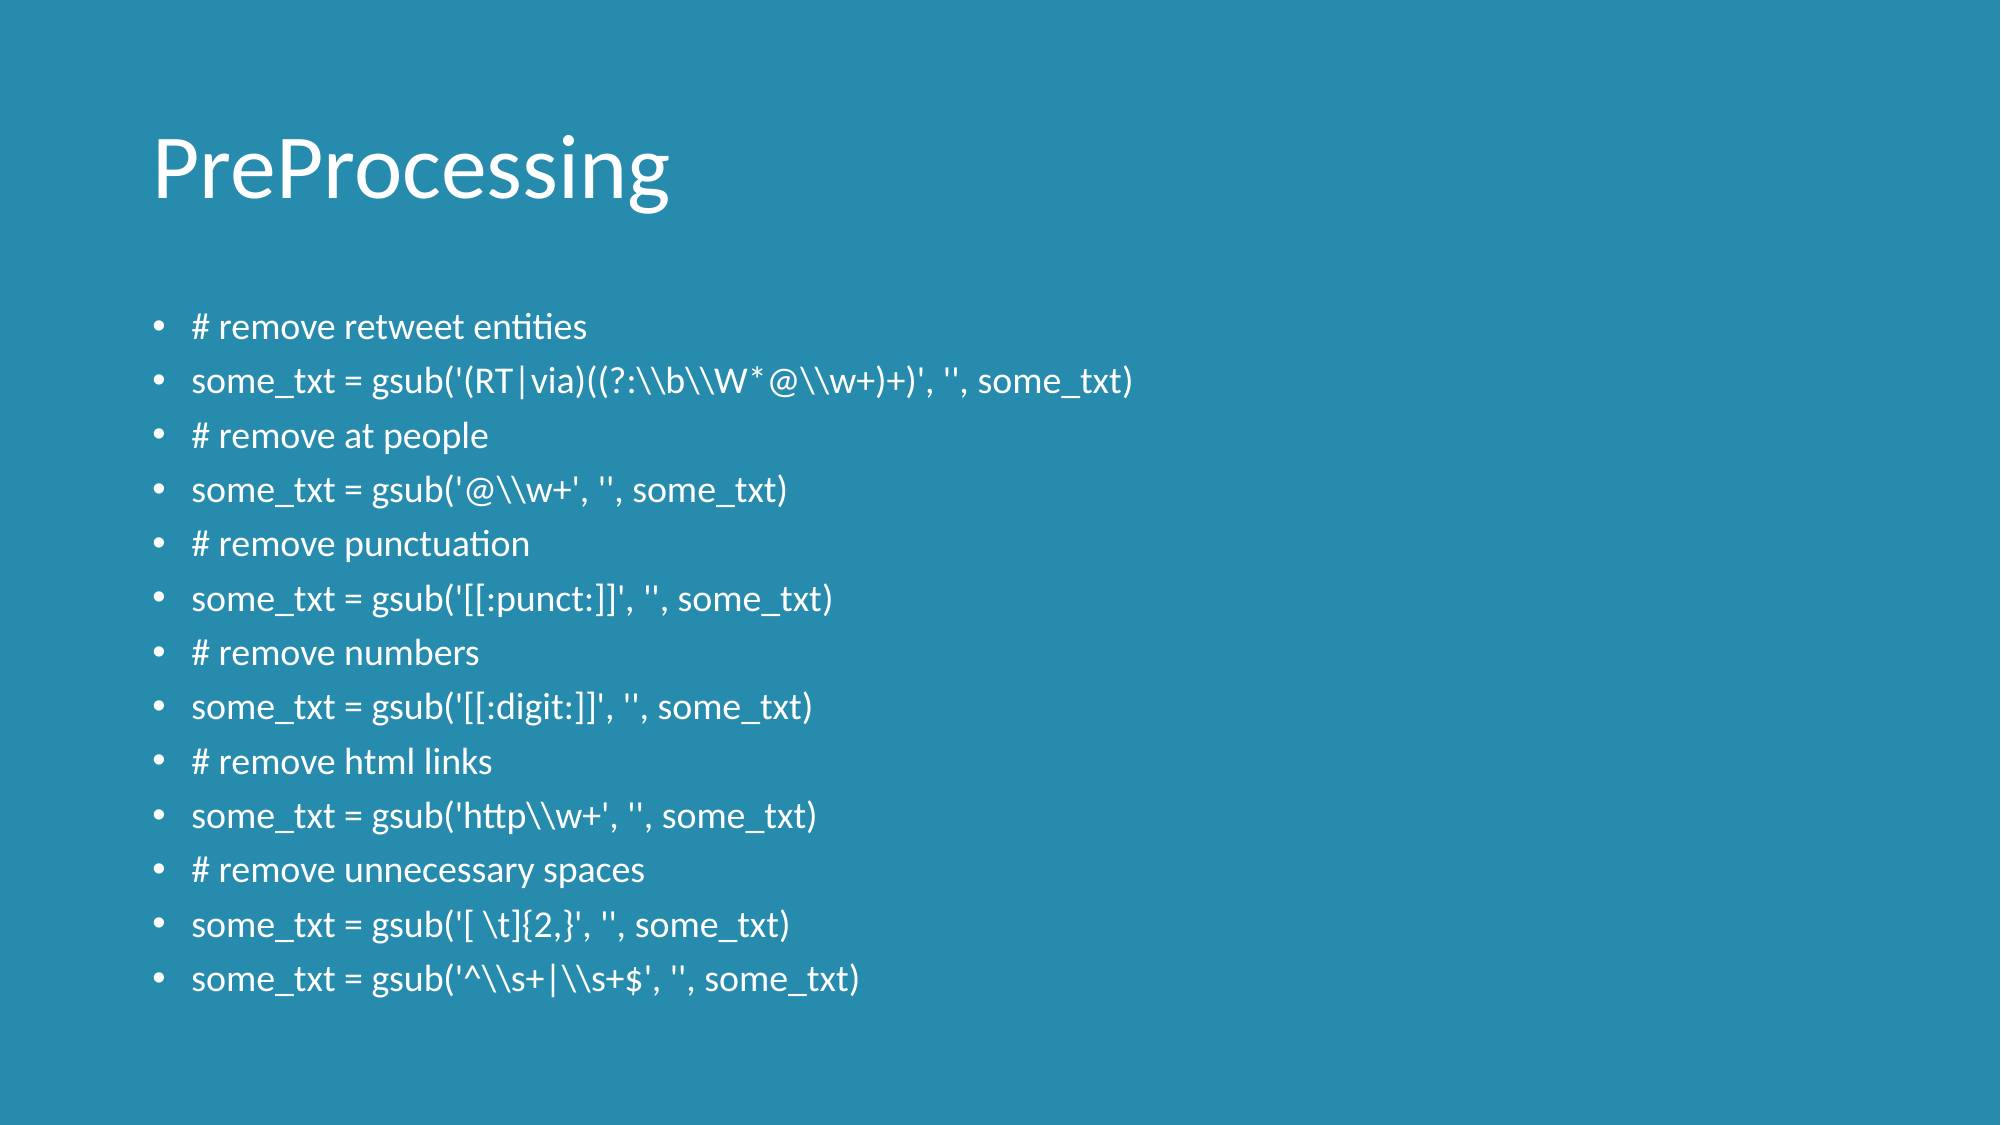

# PreProcessing
# remove retweet entities
some_txt = gsub('(RT|via)((?:\\b\\W*@\\w+)+)', '', some_txt)
# remove at people
some_txt = gsub('@\\w+', '', some_txt)
# remove punctuation
some_txt = gsub('[[:punct:]]', '', some_txt)
# remove numbers
some_txt = gsub('[[:digit:]]', '', some_txt)
# remove html links
some_txt = gsub('http\\w+', '', some_txt)
# remove unnecessary spaces
some_txt = gsub('[ \t]{2,}', '', some_txt)
some_txt = gsub('^\\s+|\\s+$', '', some_txt)